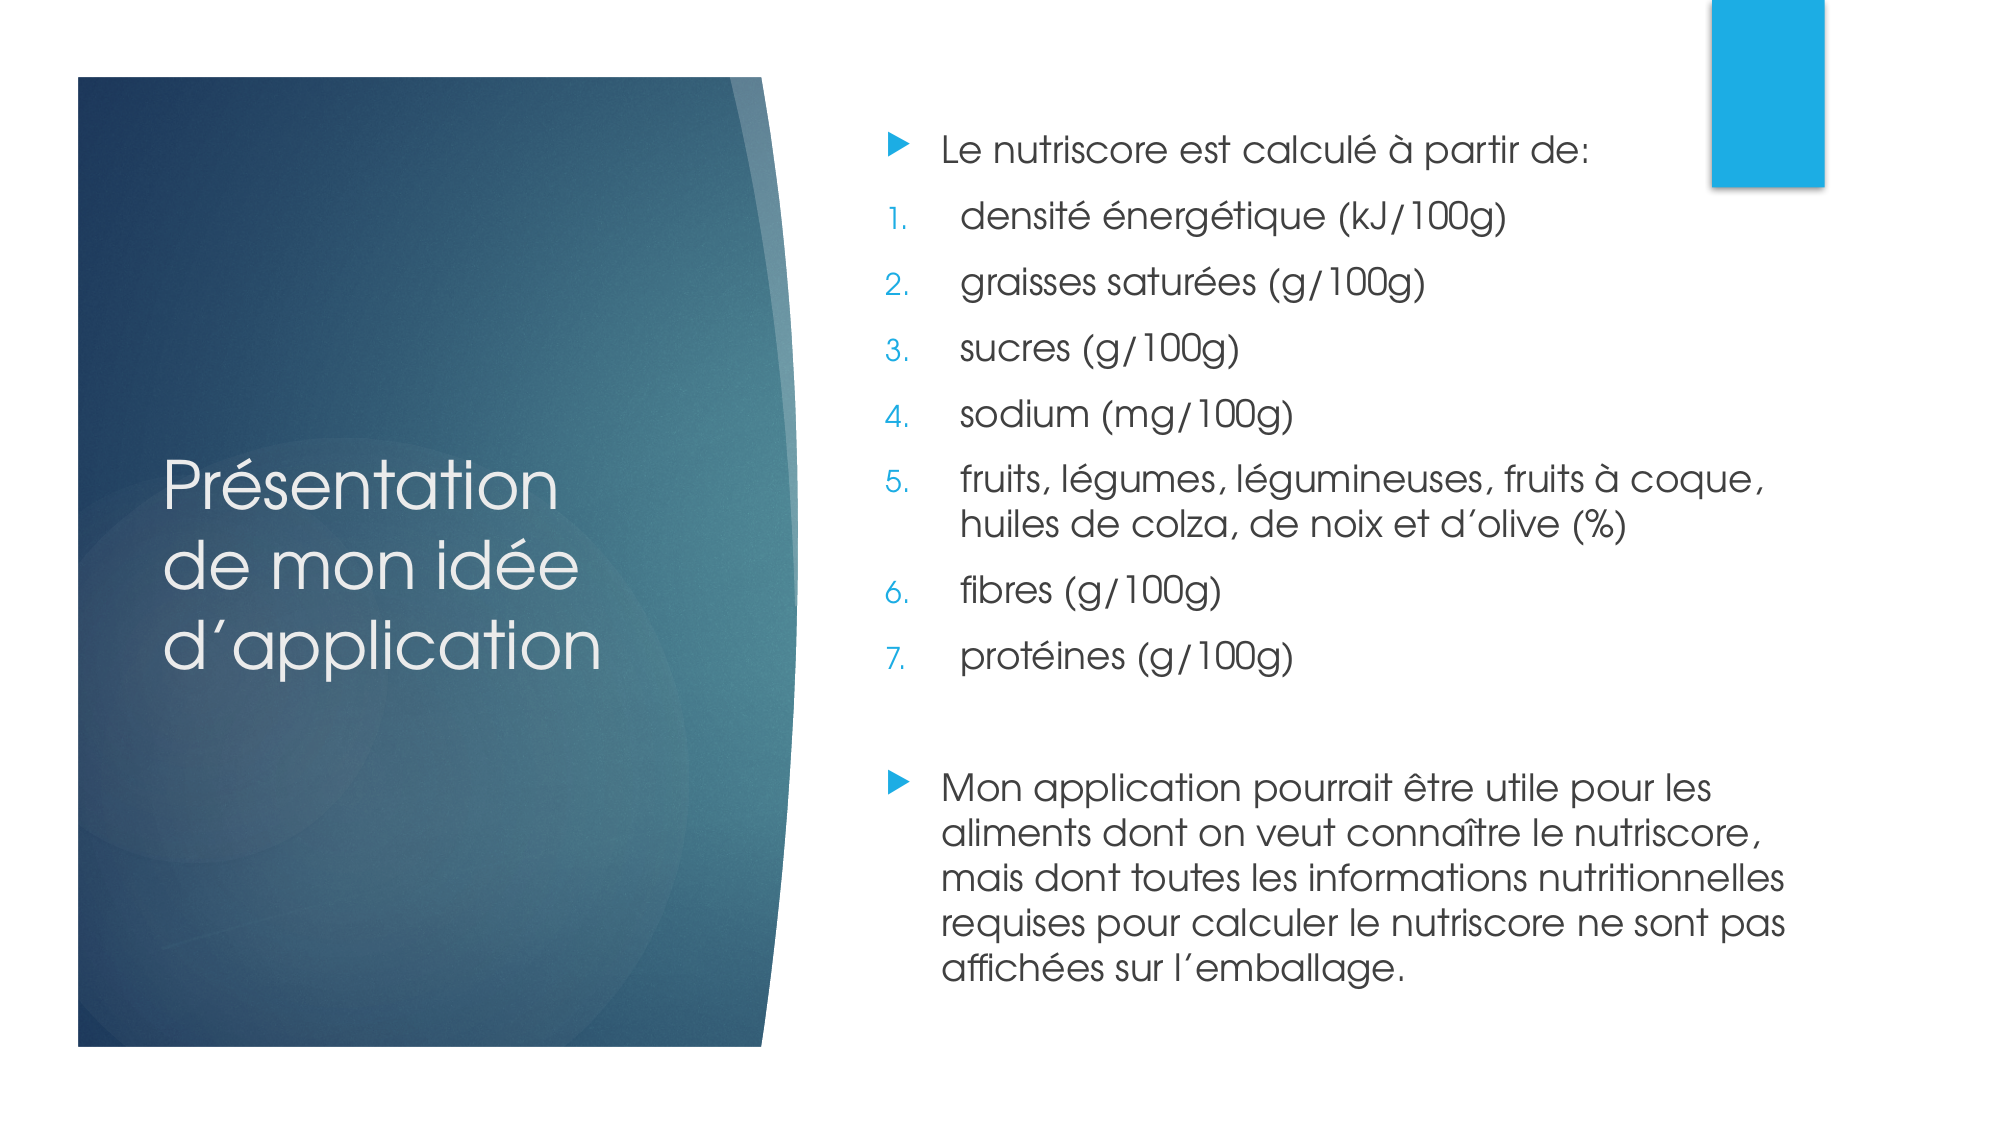

Le nutriscore est calculé à partir de:
densité énergétique (kJ/100g)
graisses saturées (g/100g)
sucres (g/100g)
sodium (mg/100g)
fruits, légumes, légumineuses, fruits à coque, huiles de colza, de noix et d’olive (%)
fibres (g/100g)
protéines (g/100g)

Mon application pourrait être utile pour les aliments dont on veut connaître le nutriscore, mais dont toutes les informations nutritionnelles requises pour calculer le nutriscore ne sont pas affichées sur l’emballage.

# Présentation de mon idée d’application